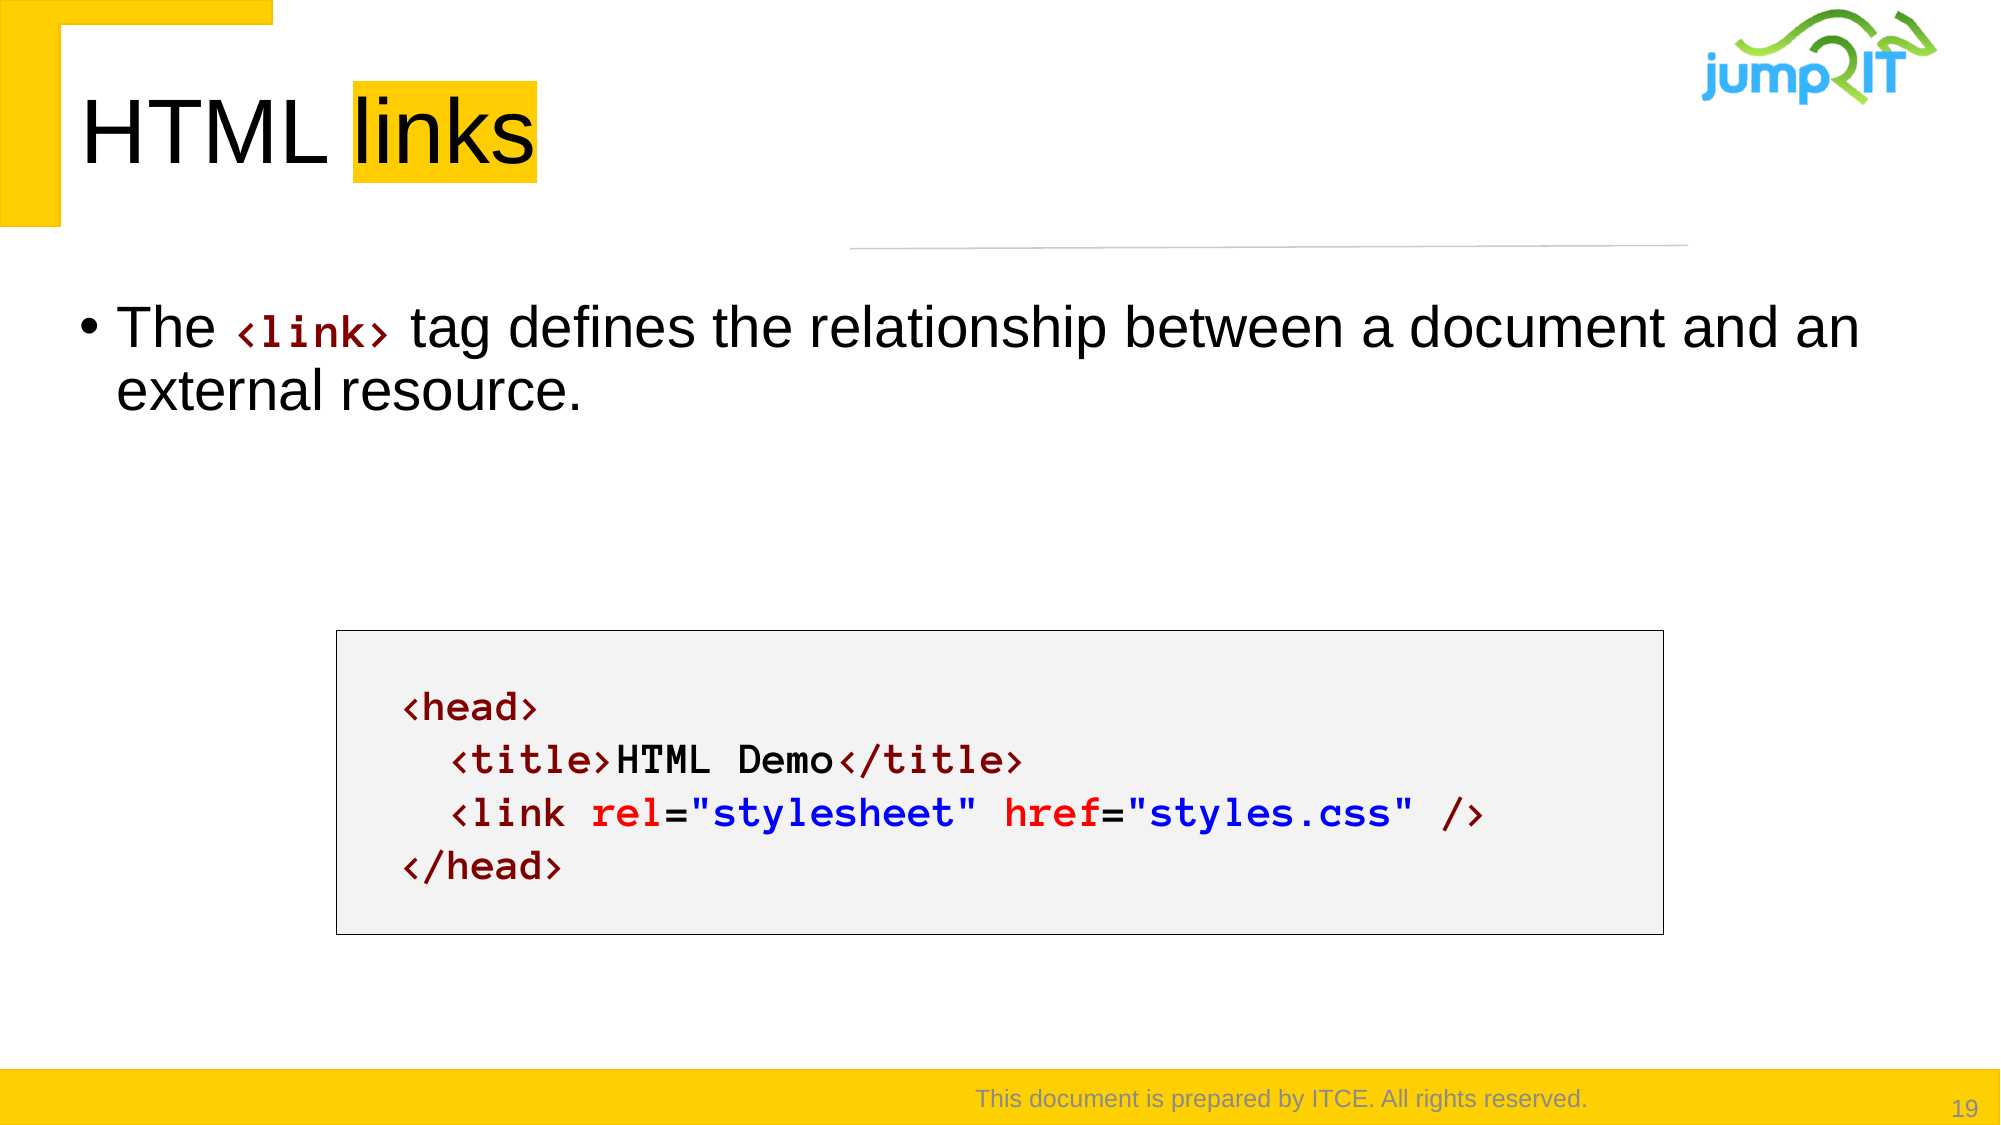

# HTML links
The <link> tag defines the relationship between a document and an external resource.

  <head>
    <title>HTML Demo</title>
    <link rel="stylesheet" href="styles.css" />
  </head>
This document is prepared by ITCE. All rights reserved.
19